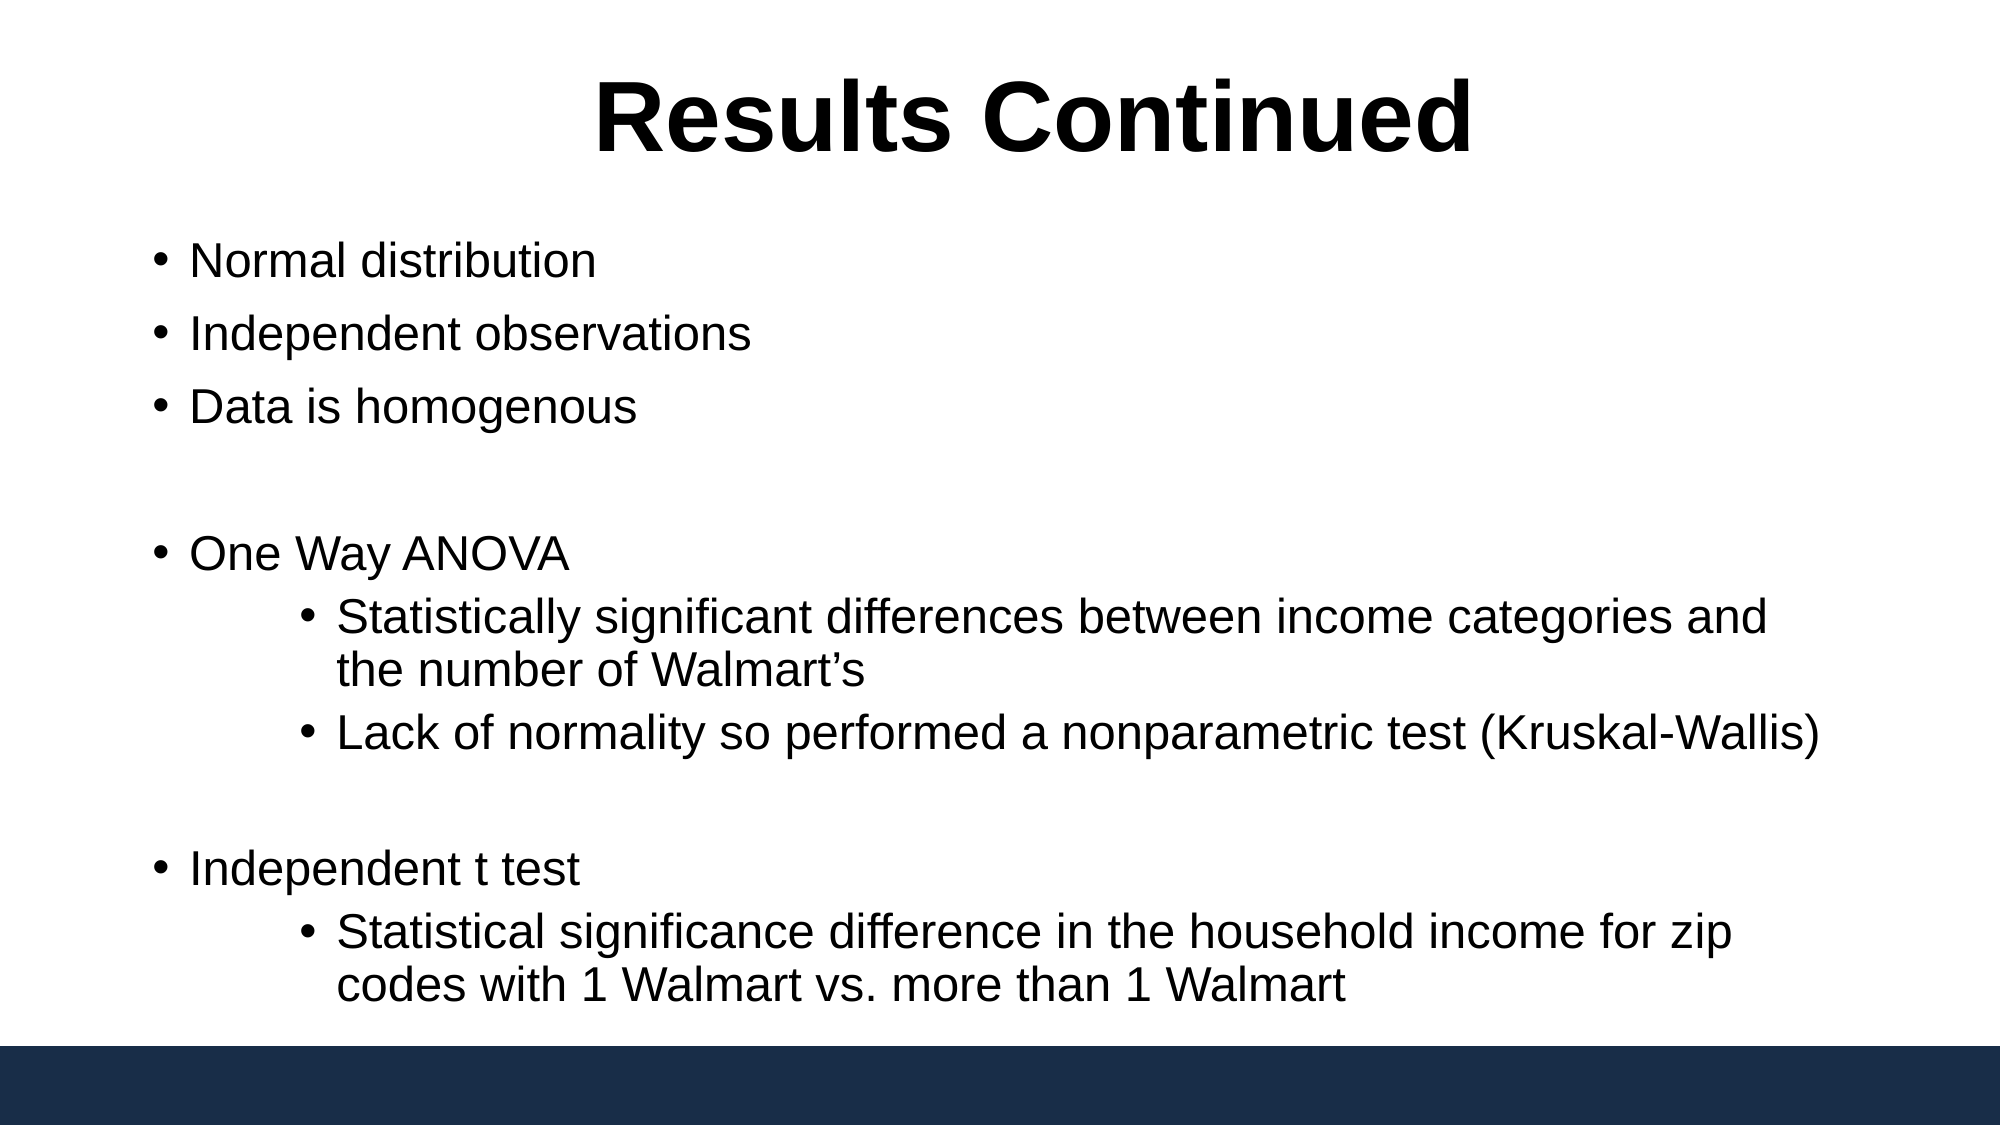

# Results Continued
Normal distribution
Independent observations
Data is homogenous

One Way ANOVA
Statistically significant differences between income categories and the number of Walmart’s
Lack of normality so performed a nonparametric test (Kruskal-Wallis)

Independent t test
Statistical significance difference in the household income for zip codes with 1 Walmart vs. more than 1 Walmart